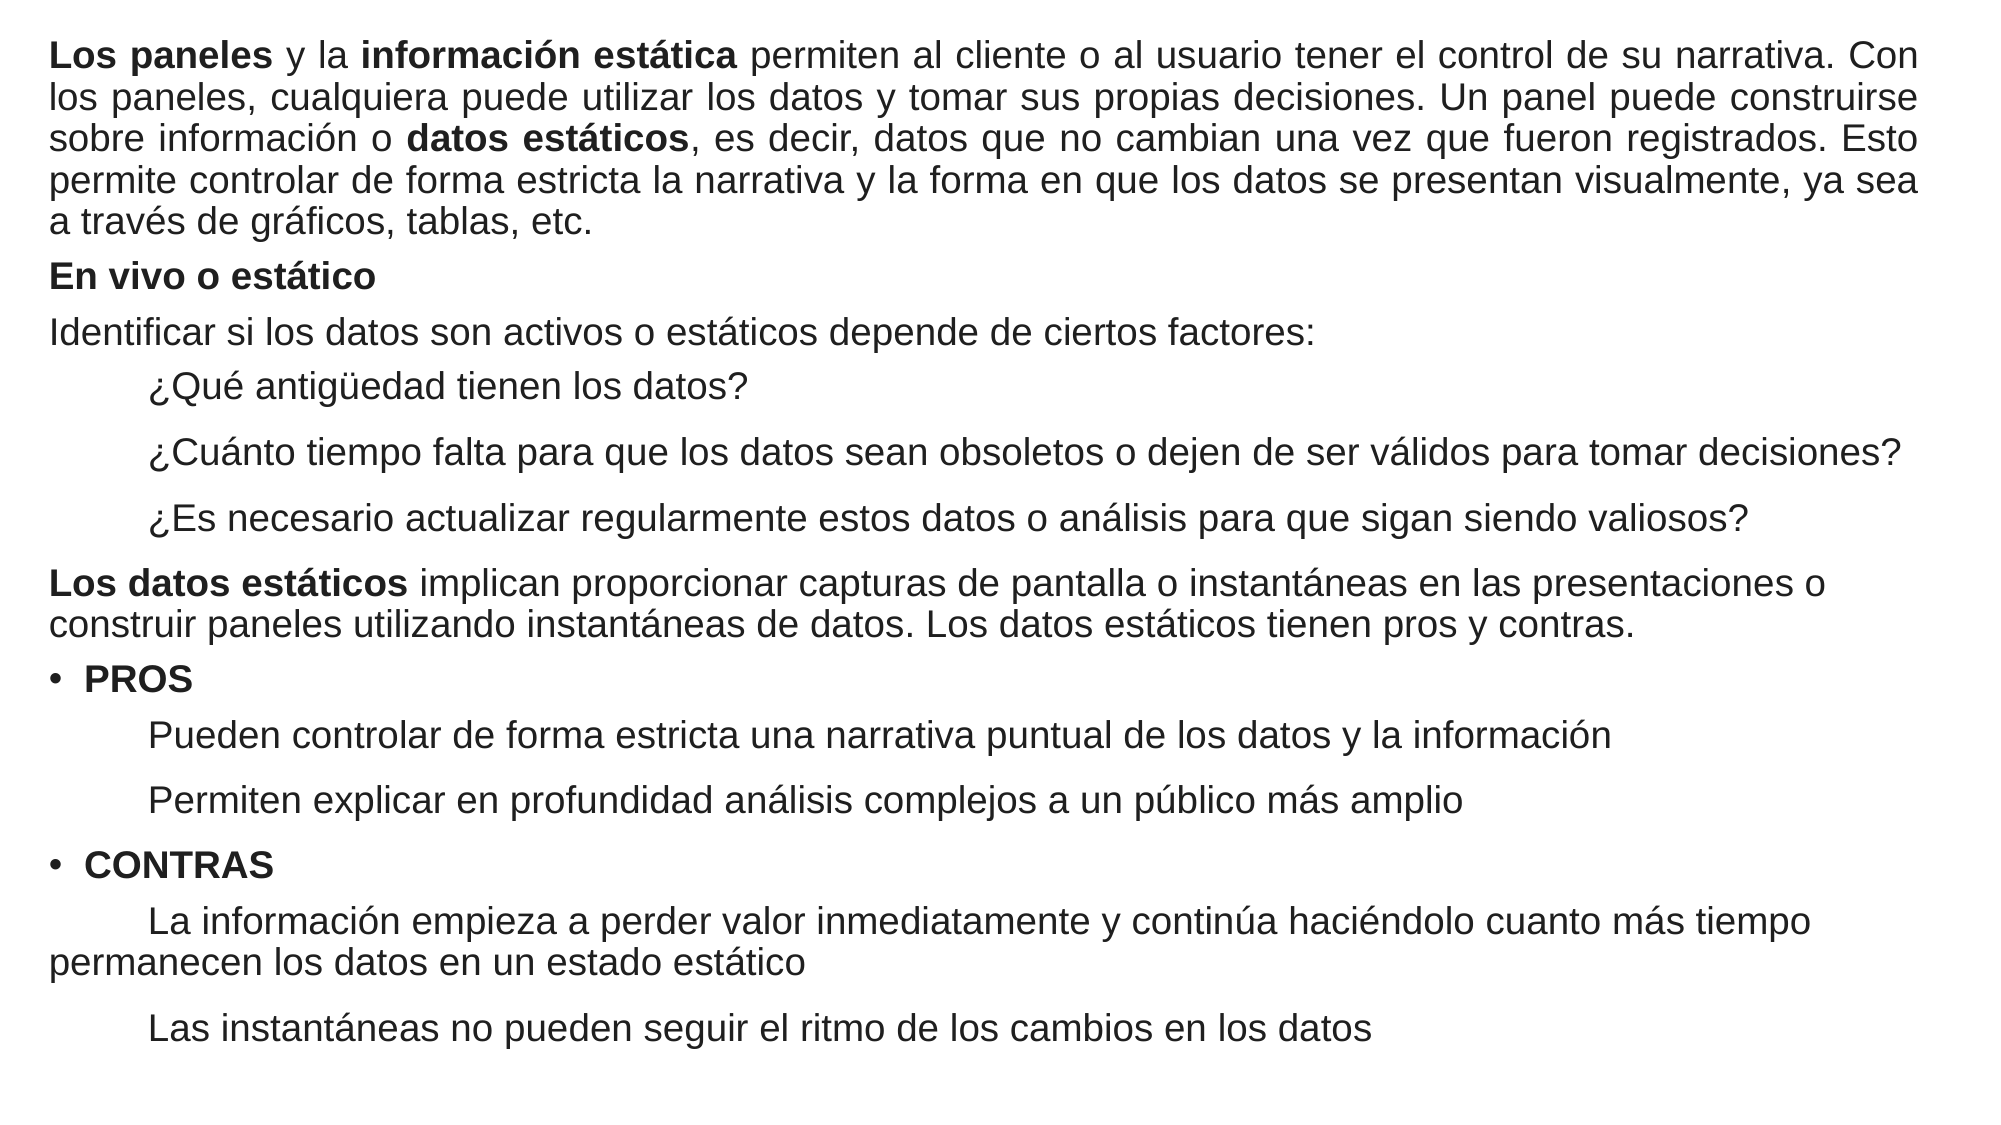

Los paneles y la información estática permiten al cliente o al usuario tener el control de su narrativa. Con los paneles, cualquiera puede utilizar los datos y tomar sus propias decisiones. Un panel puede construirse sobre información o datos estáticos, es decir, datos que no cambian una vez que fueron registrados. Esto permite controlar de forma estricta la narrativa y la forma en que los datos se presentan visualmente, ya sea a través de gráficos, tablas, etc.
En vivo o estático
Identificar si los datos son activos o estáticos depende de ciertos factores:
	¿Qué antigüedad tienen los datos?
	¿Cuánto tiempo falta para que los datos sean obsoletos o dejen de ser válidos para tomar decisiones?
	¿Es necesario actualizar regularmente estos datos o análisis para que sigan siendo valiosos?
Los datos estáticos implican proporcionar capturas de pantalla o instantáneas en las presentaciones o construir paneles utilizando instantáneas de datos. Los datos estáticos tienen pros y contras.
PROS
	Pueden controlar de forma estricta una narrativa puntual de los datos y la información
	Permiten explicar en profundidad análisis complejos a un público más amplio
CONTRAS
	La información empieza a perder valor inmediatamente y continúa haciéndolo cuanto más tiempo permanecen los datos en un estado estático
	Las instantáneas no pueden seguir el ritmo de los cambios en los datos